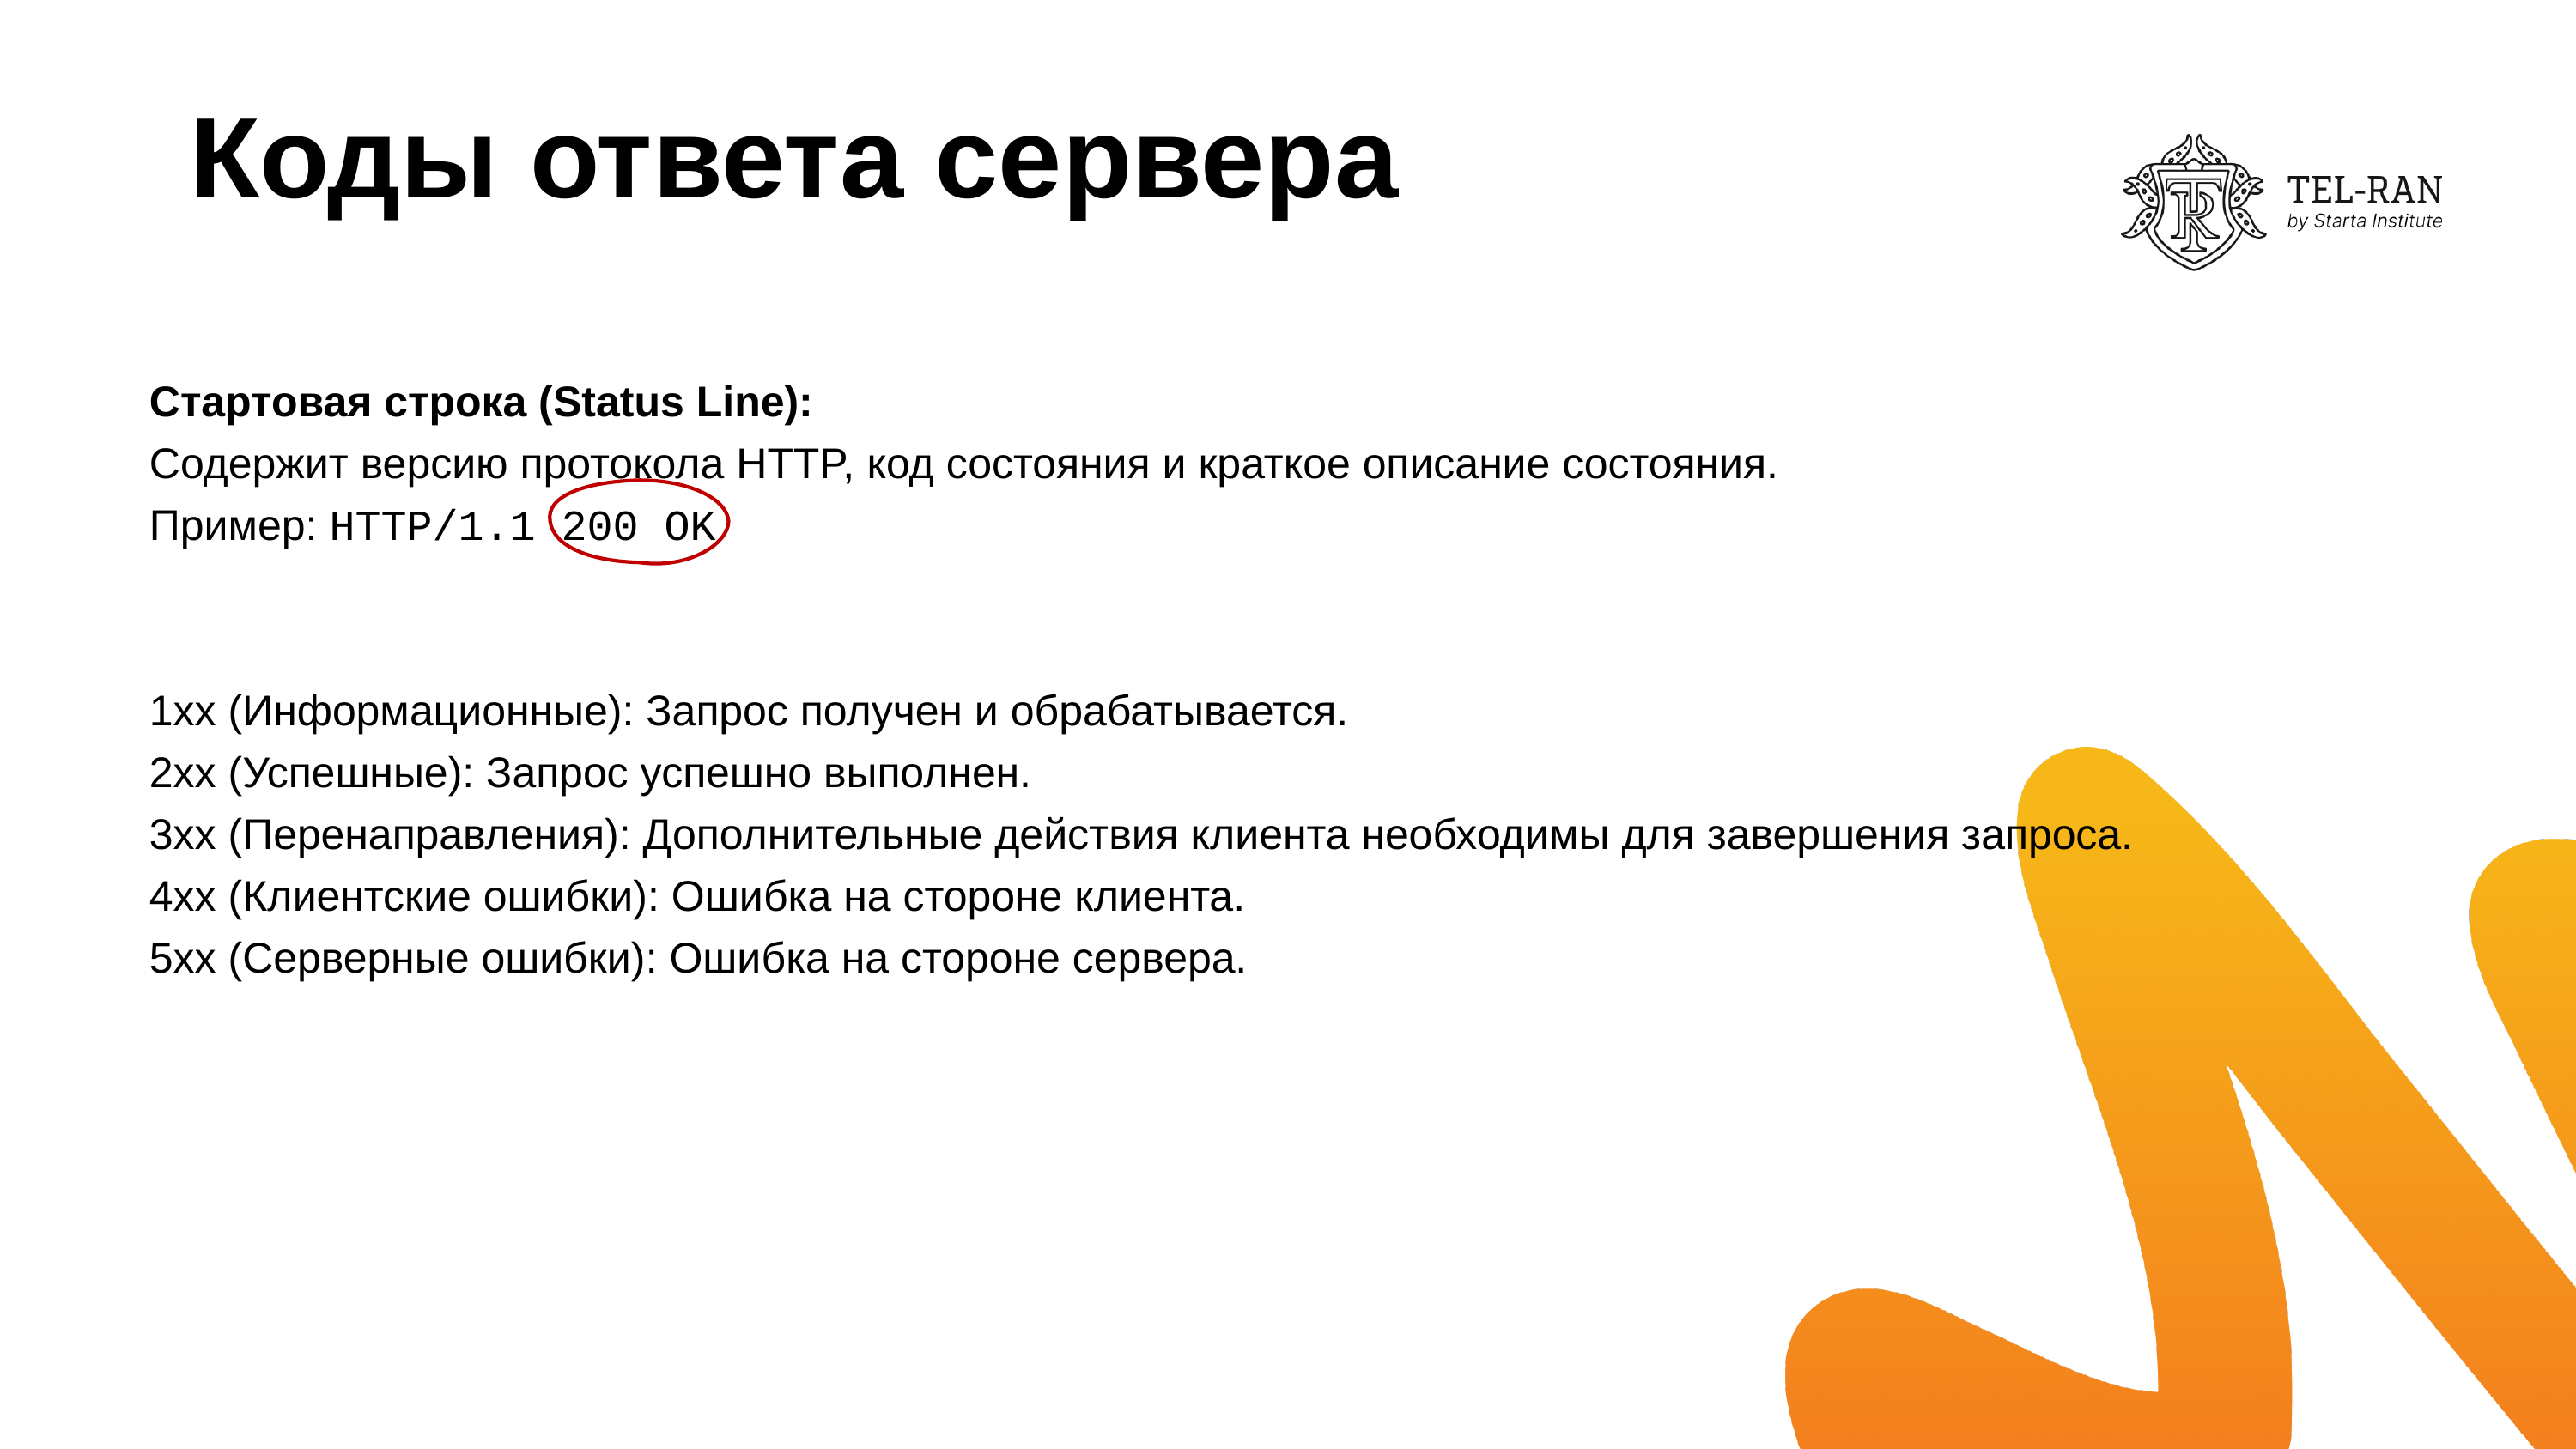

# Коды ответа сервера
Стартовая строка (Status Line):
Содержит версию протокола HTTP, код состояния и краткое описание состояния.
Пример: HTTP/1.1 200 OK

1xx (Информационные): Запрос получен и обрабатывается.
2xx (Успешные): Запрос успешно выполнен.
3xx (Перенаправления): Дополнительные действия клиента необходимы для завершения запроса.
4xx (Клиентские ошибки): Ошибка на стороне клиента.
5xx (Серверные ошибки): Ошибка на стороне сервера.